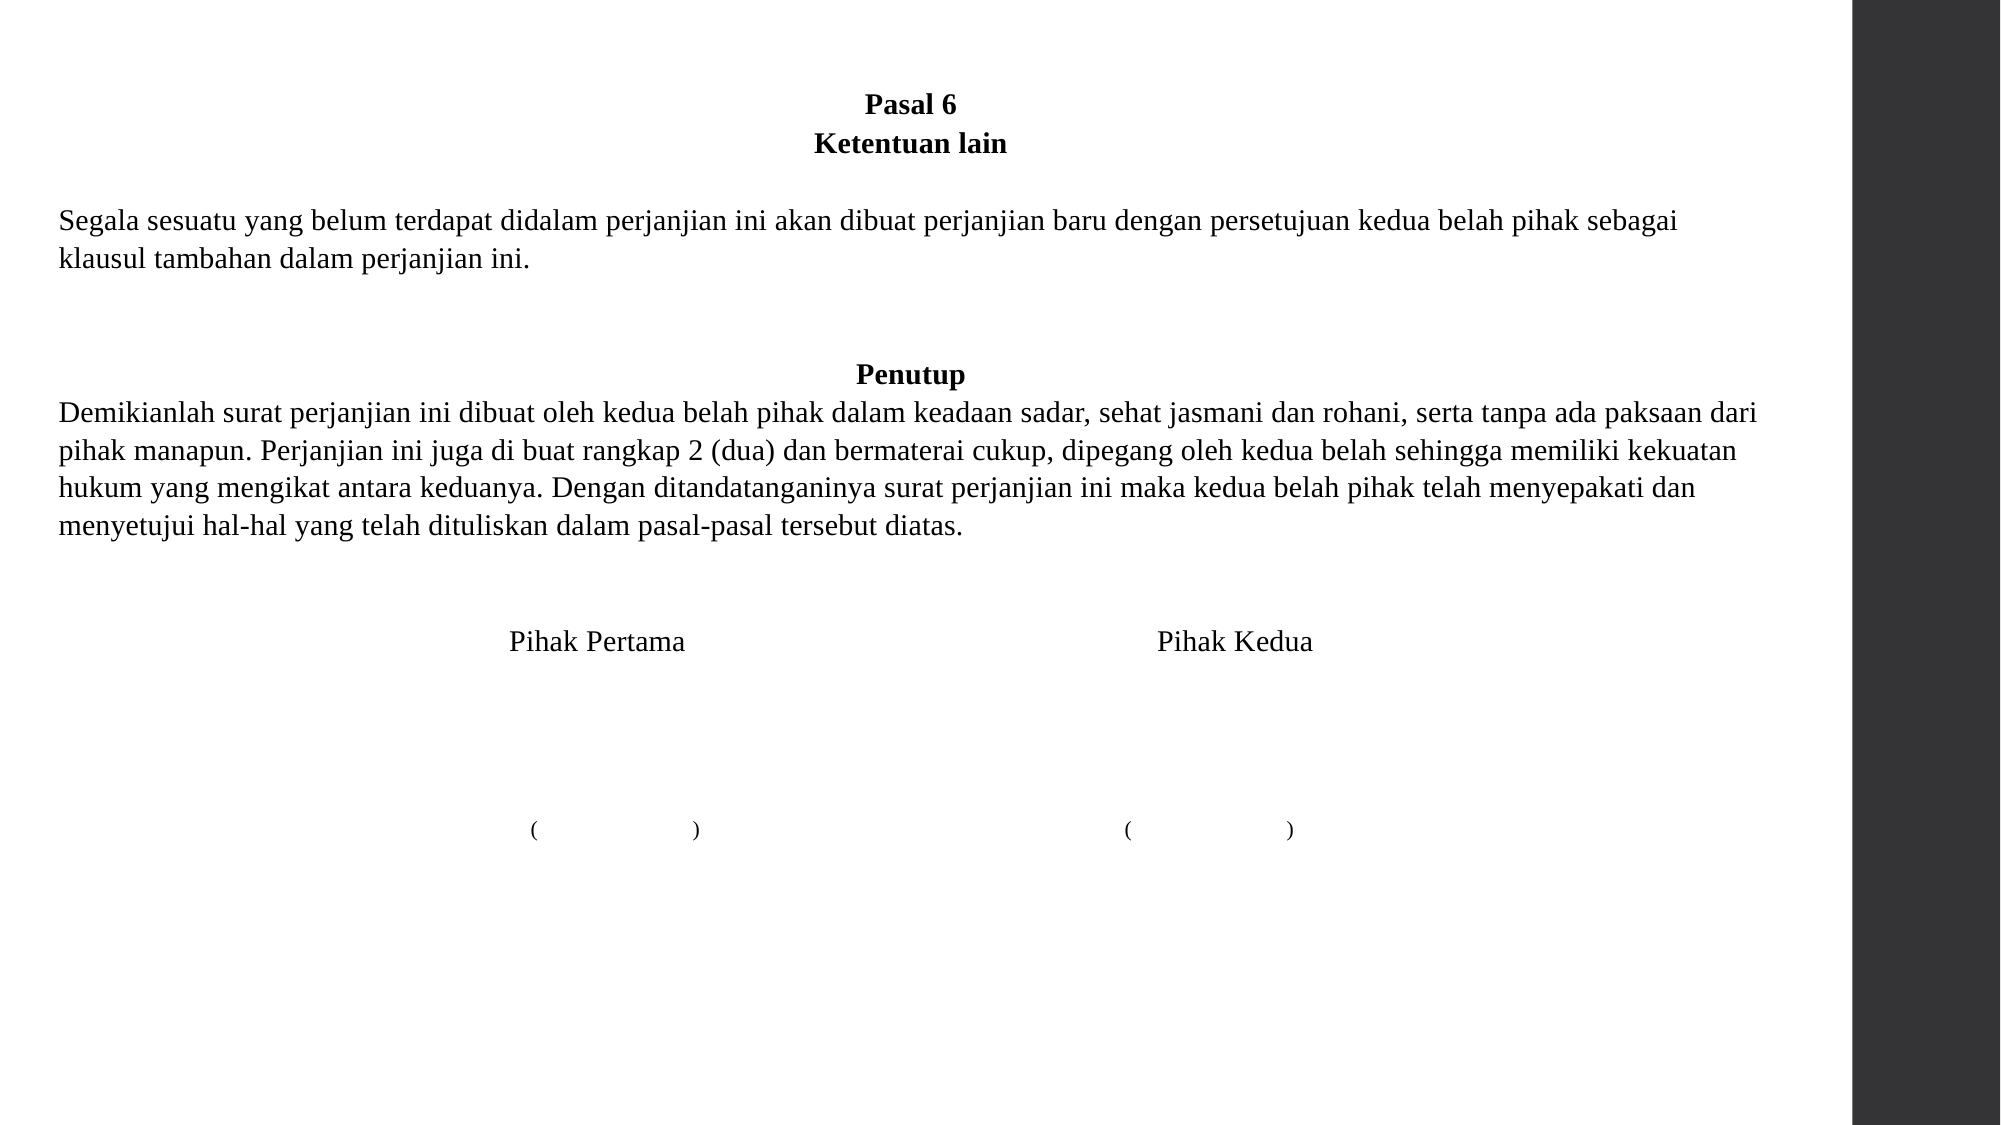

Pasal 6
Ketentuan lain

Segala sesuatu yang belum terdapat didalam perjanjian ini akan dibuat perjanjian baru dengan persetujuan kedua belah pihak sebagai klausul tambahan dalam perjanjian ini.

Penutup
Demikianlah surat perjanjian ini dibuat oleh kedua belah pihak dalam keadaan sadar, sehat jasmani dan rohani, serta tanpa ada paksaan dari pihak manapun. Perjanjian ini juga di buat rangkap 2 (dua) dan bermaterai cukup, dipegang oleh kedua belah sehingga memiliki kekuatan hukum yang mengikat antara keduanya. Dengan ditandatanganinya surat perjanjian ini maka kedua belah pihak telah menyepakati dan menyetujui hal-hal yang telah dituliskan dalam pasal-pasal tersebut diatas.

Pihak Pertama  	 	 	 	 	 	 	 	 	Pihak Kedua

( 	 	 	) 	 	 	 	 	 	 	 	( 	 	 	)